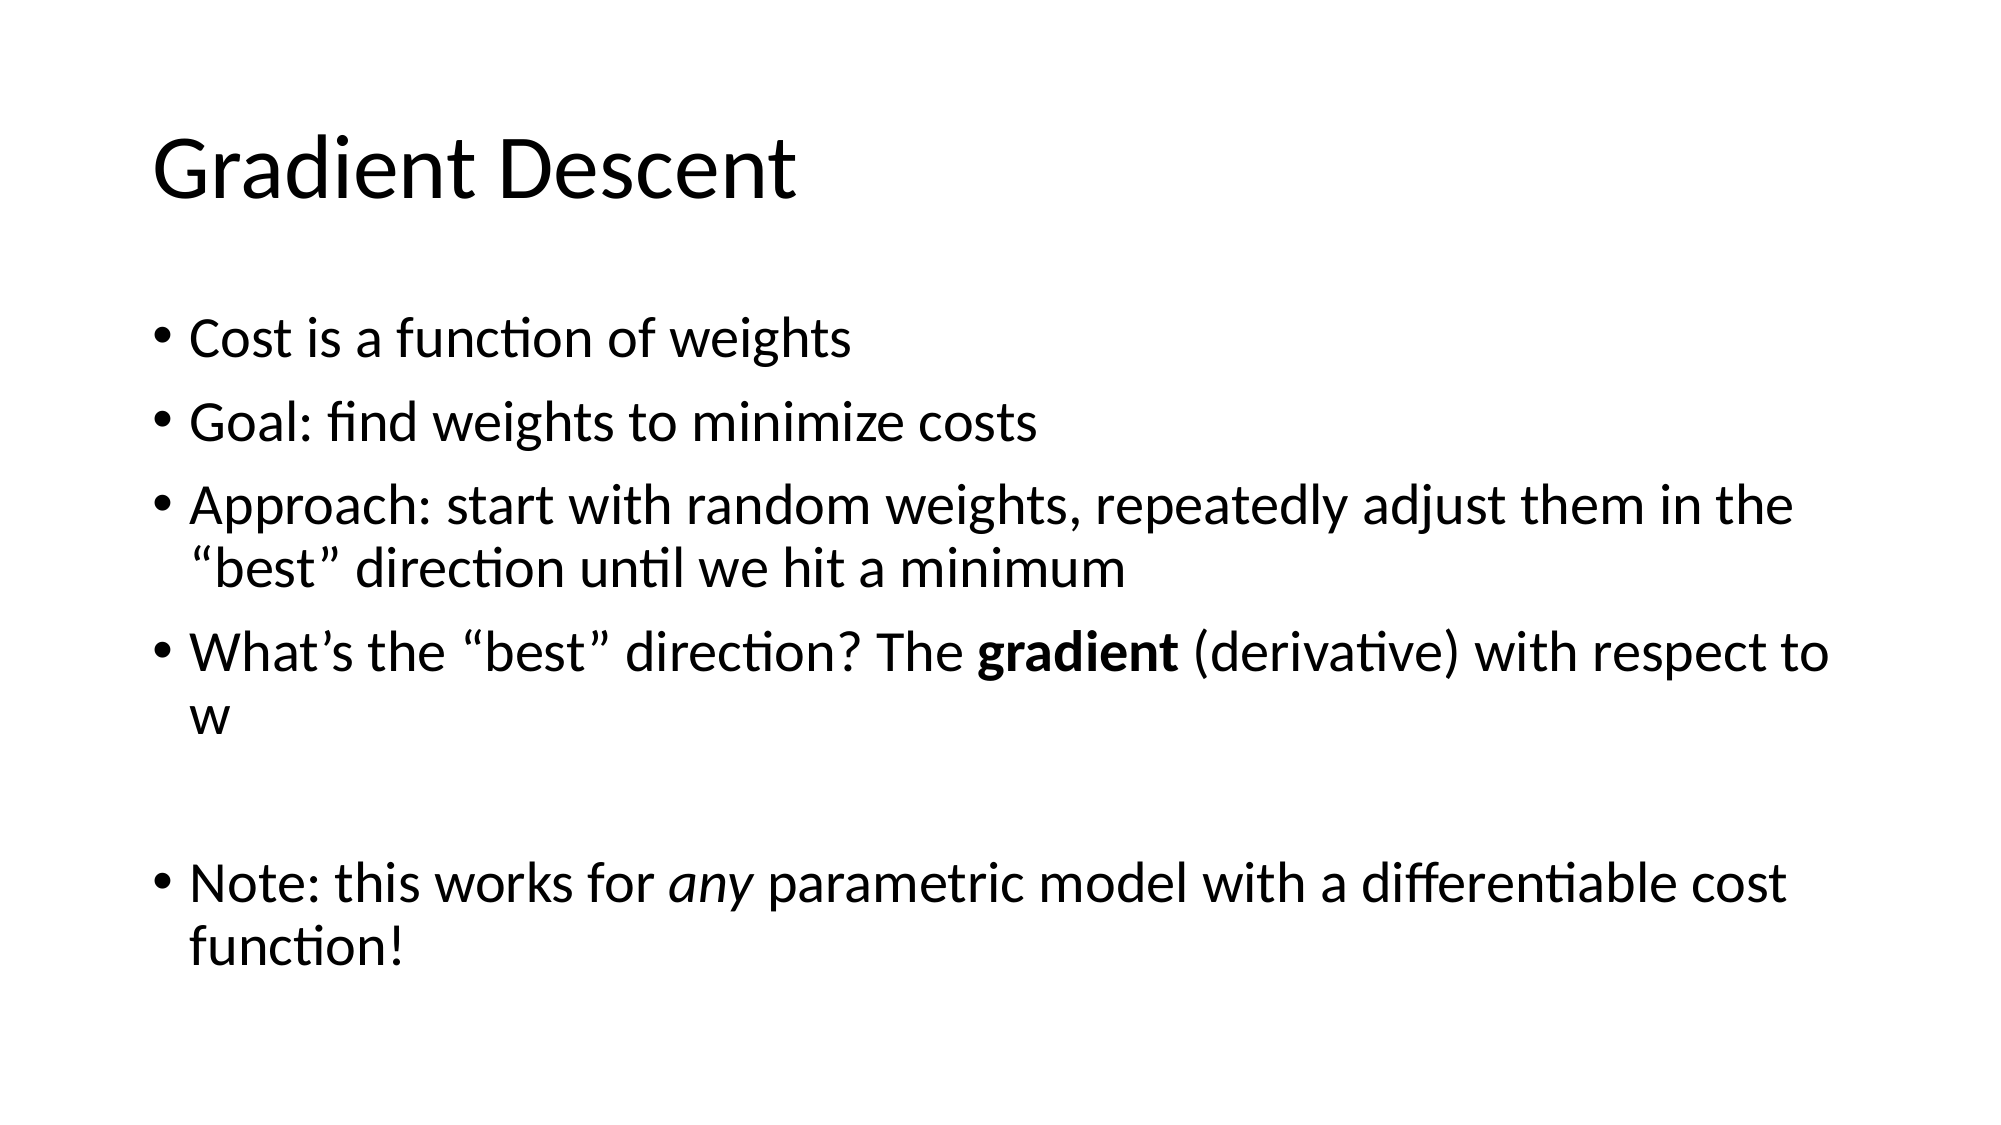

# Gradient Descent
Cost is a function of weights
Goal: find weights to minimize costs
Approach: start with random weights, repeatedly adjust them in the “best” direction until we hit a minimum
What’s the “best” direction? The gradient (derivative) with respect to w

Note: this works for any parametric model with a differentiable cost function!